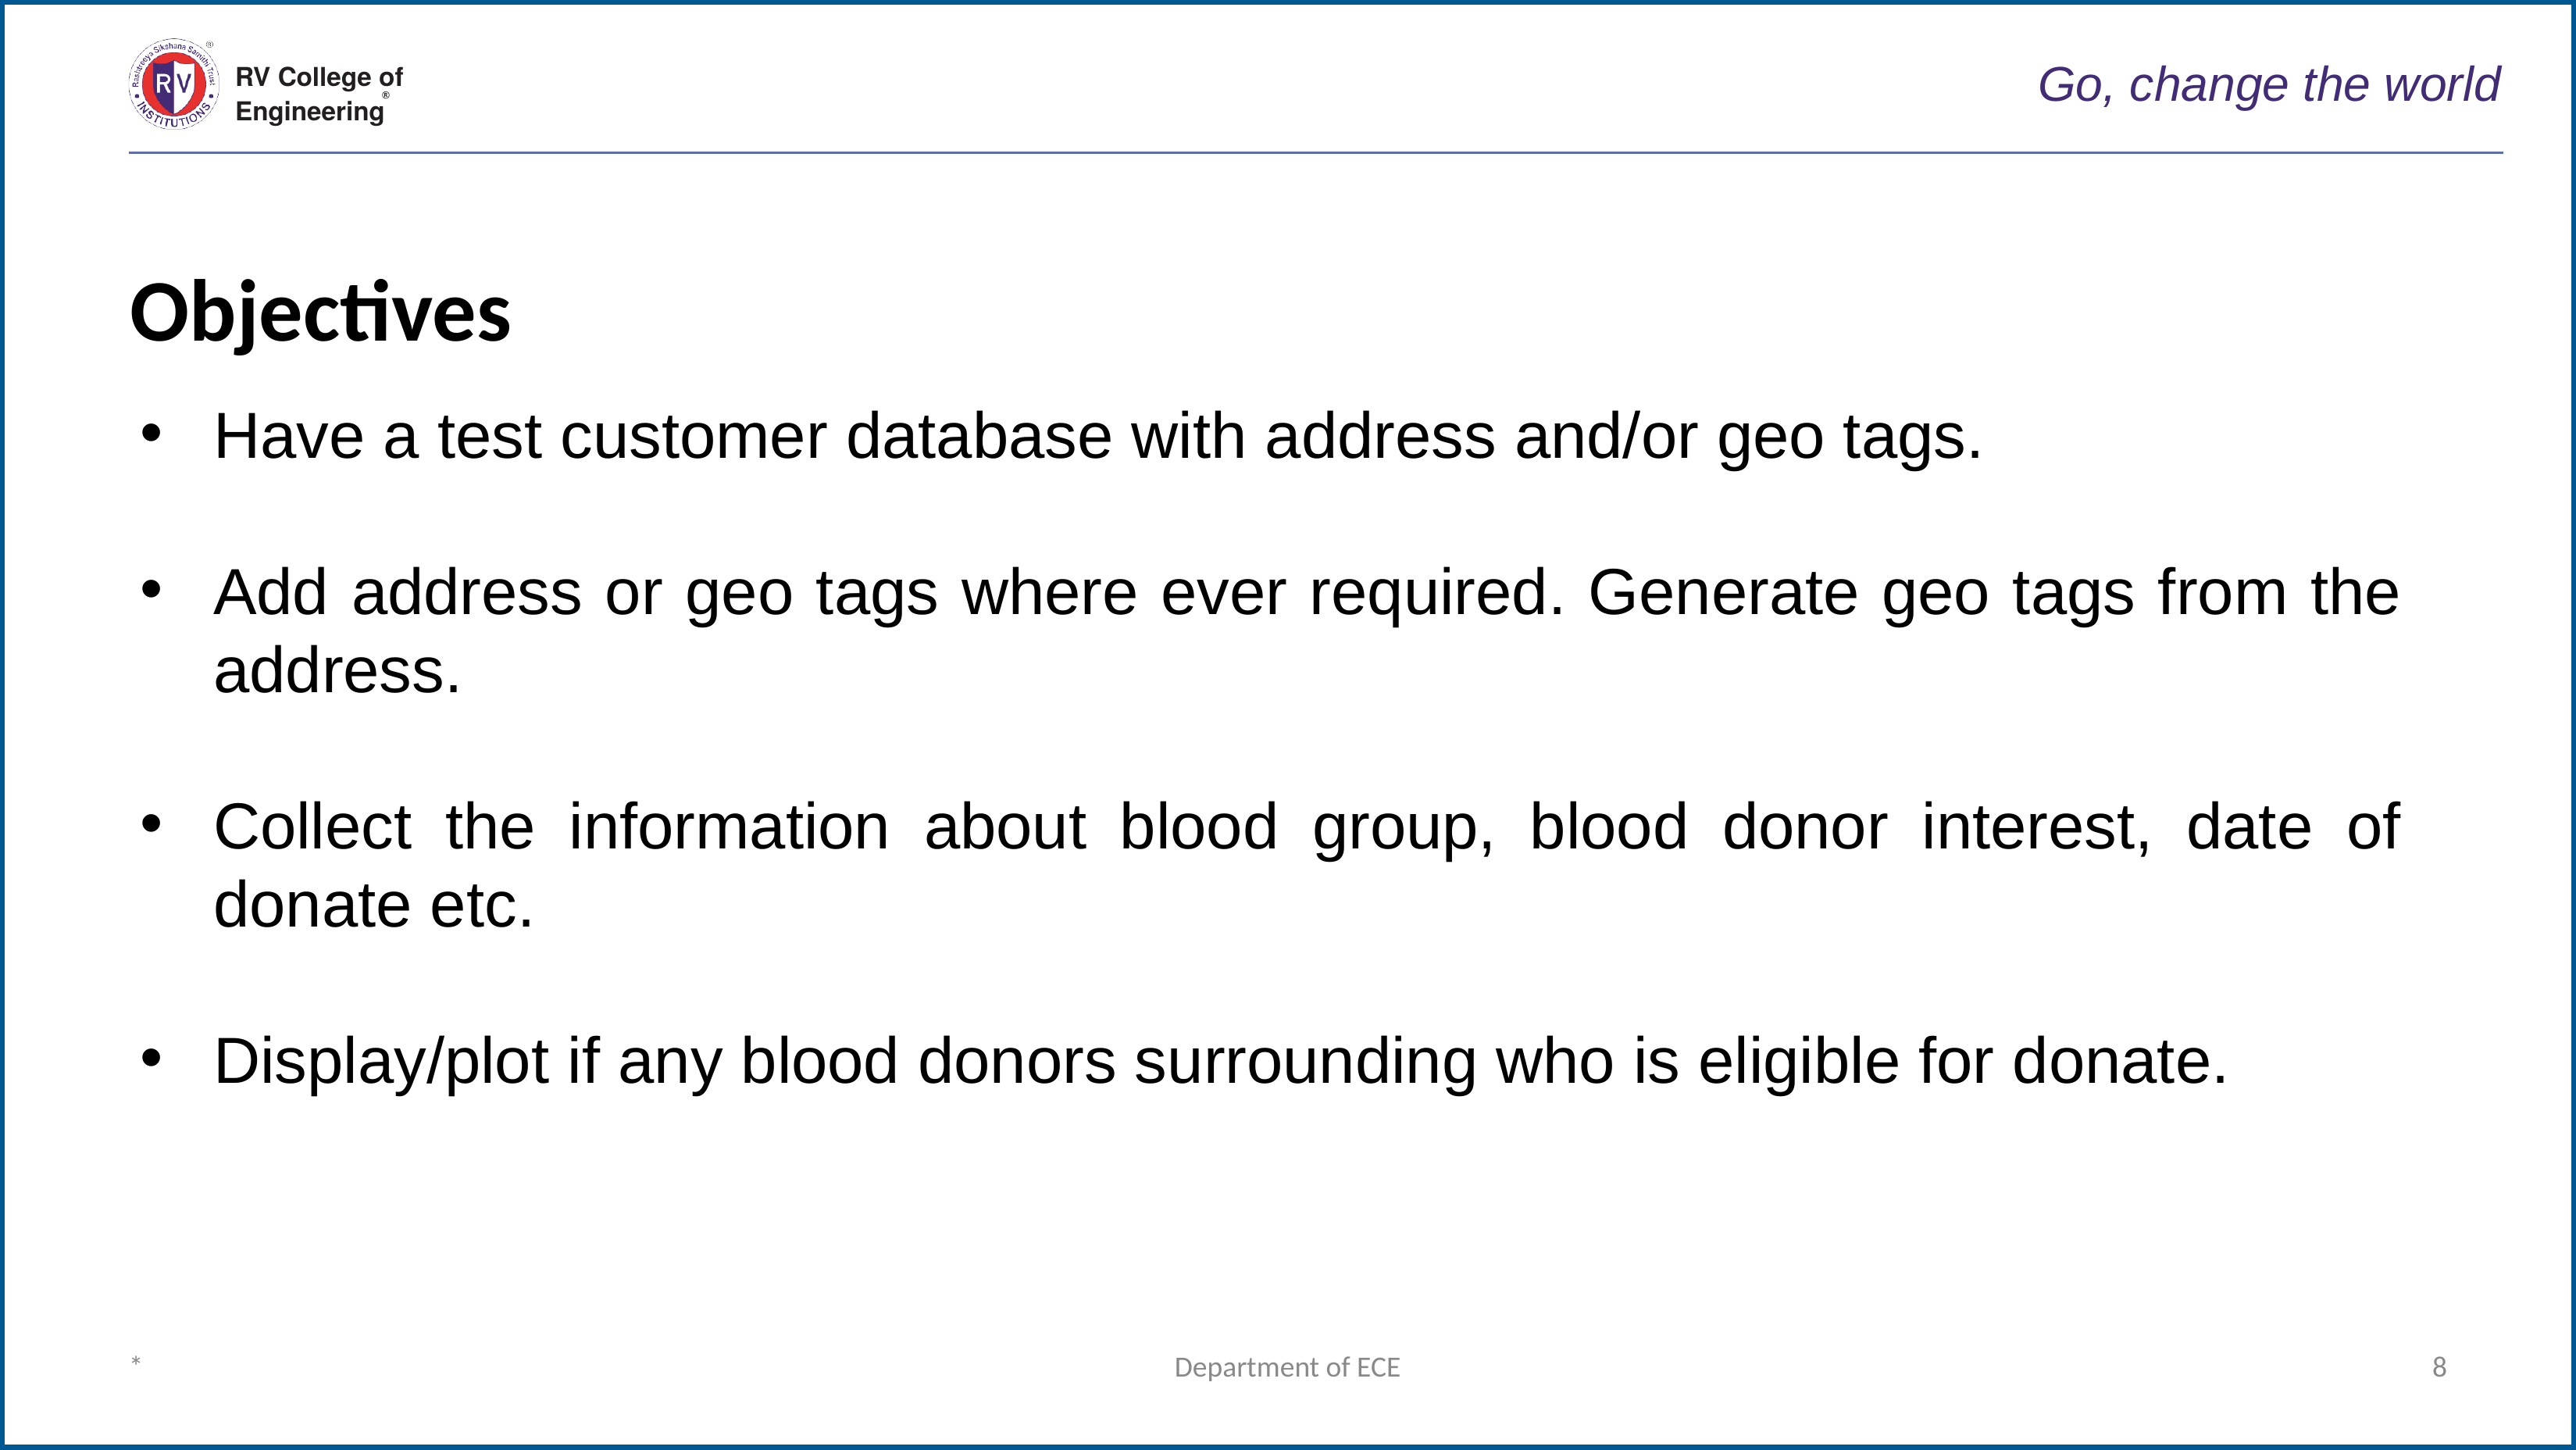

# Go, change the world
RV College of
Engineering

Objectives

Have a test customer database with address and/or geo tags.

Add address or geo tags where ever required. Generate geo tags from the address.

Collect the information about blood group, blood donor interest, date of donate etc.

Display/plot if any blood donors surrounding who is eligible for donate.
*
Department of ECE
8